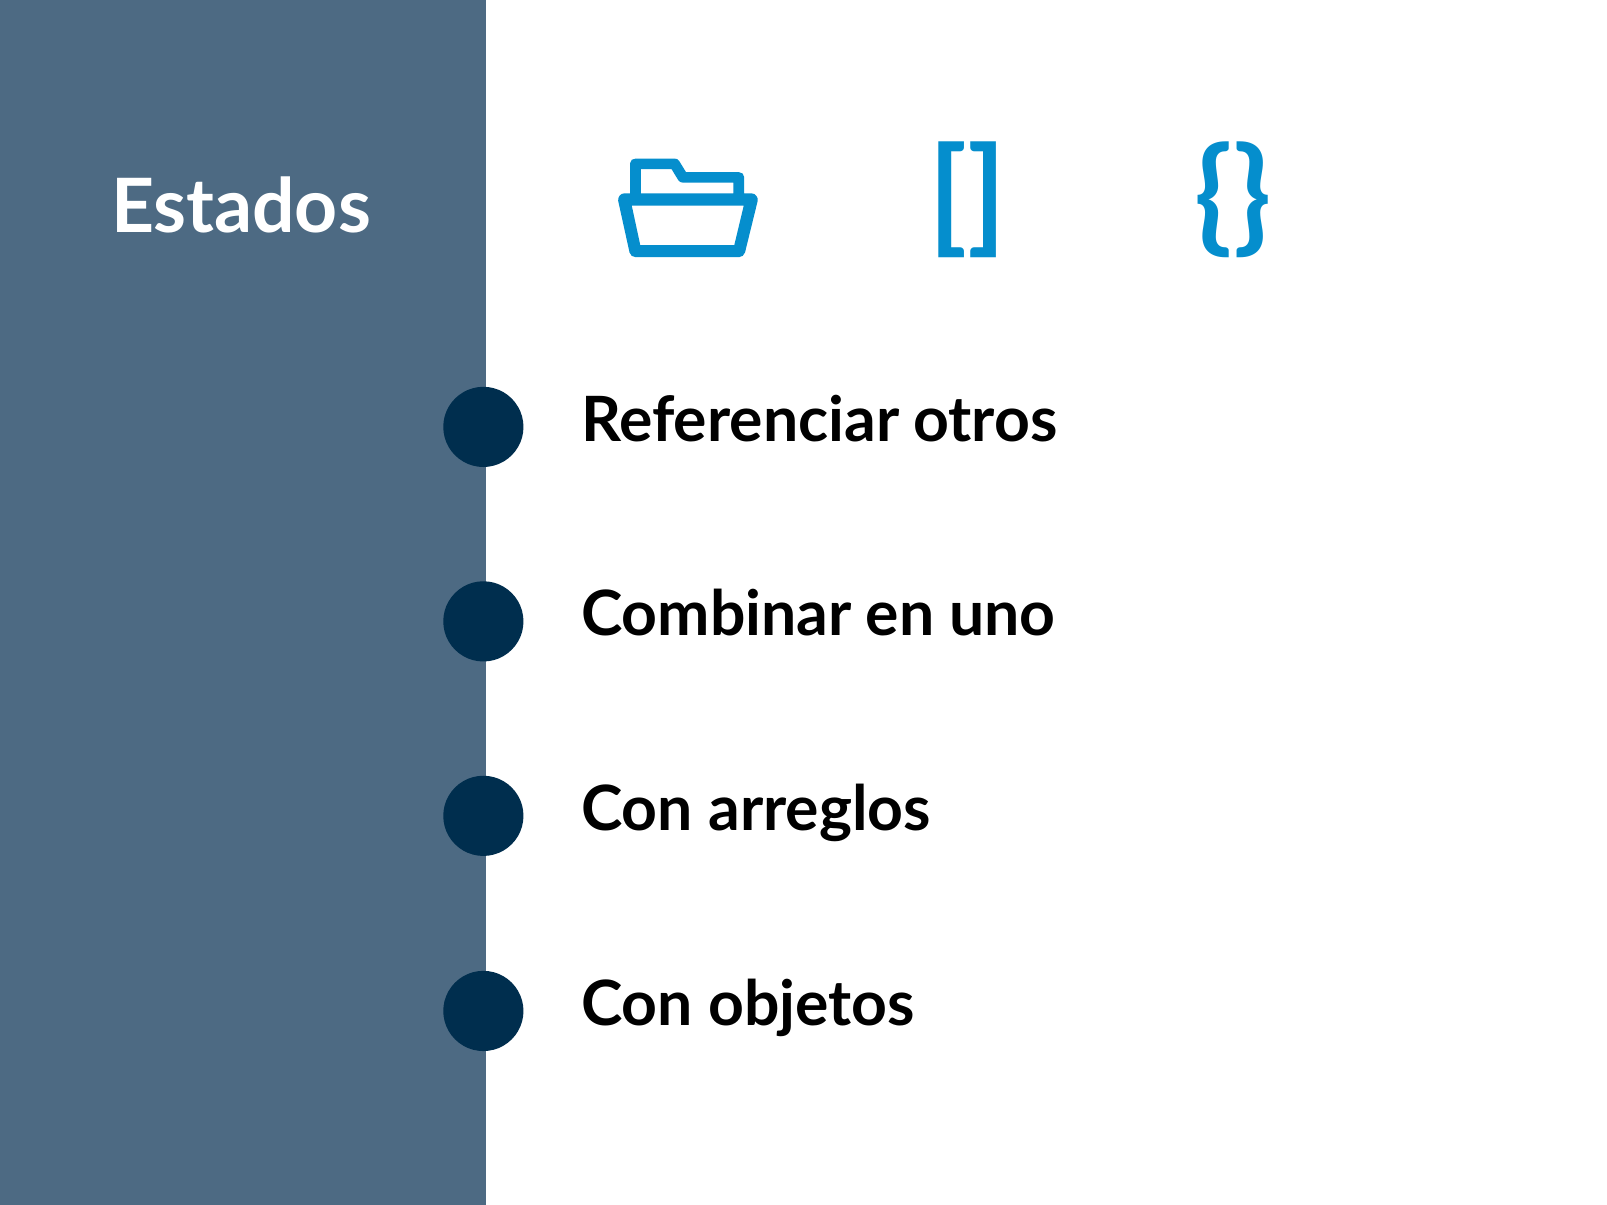

Estados
[]
 {}

# Referenciar otros

Combinar en uno

Con arreglos

Con objetos